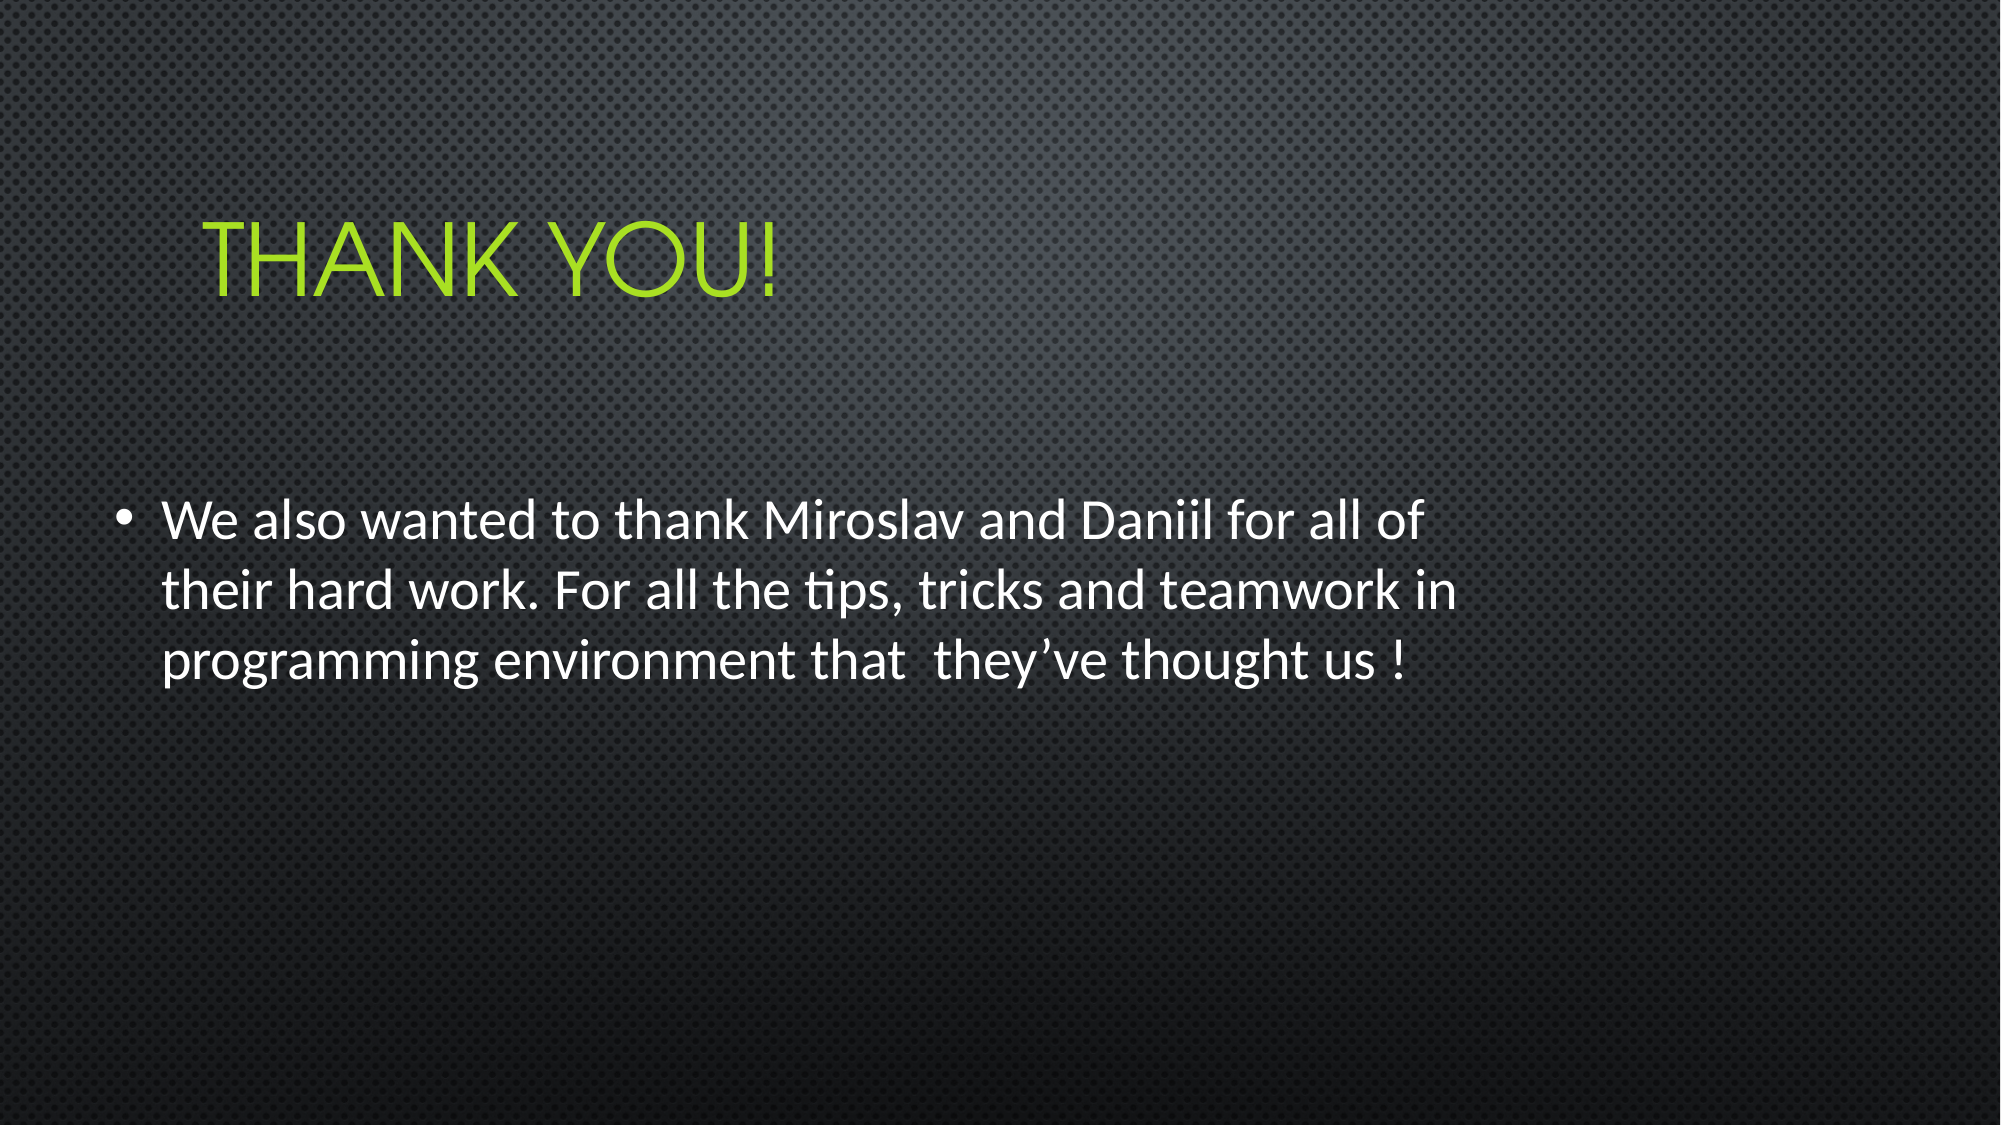

# THANK YOU!
We also wanted to thank Miroslav and Daniil for all of their hard work. For all the tips, tricks and teamwork in programming environment that  they’ve thought us !